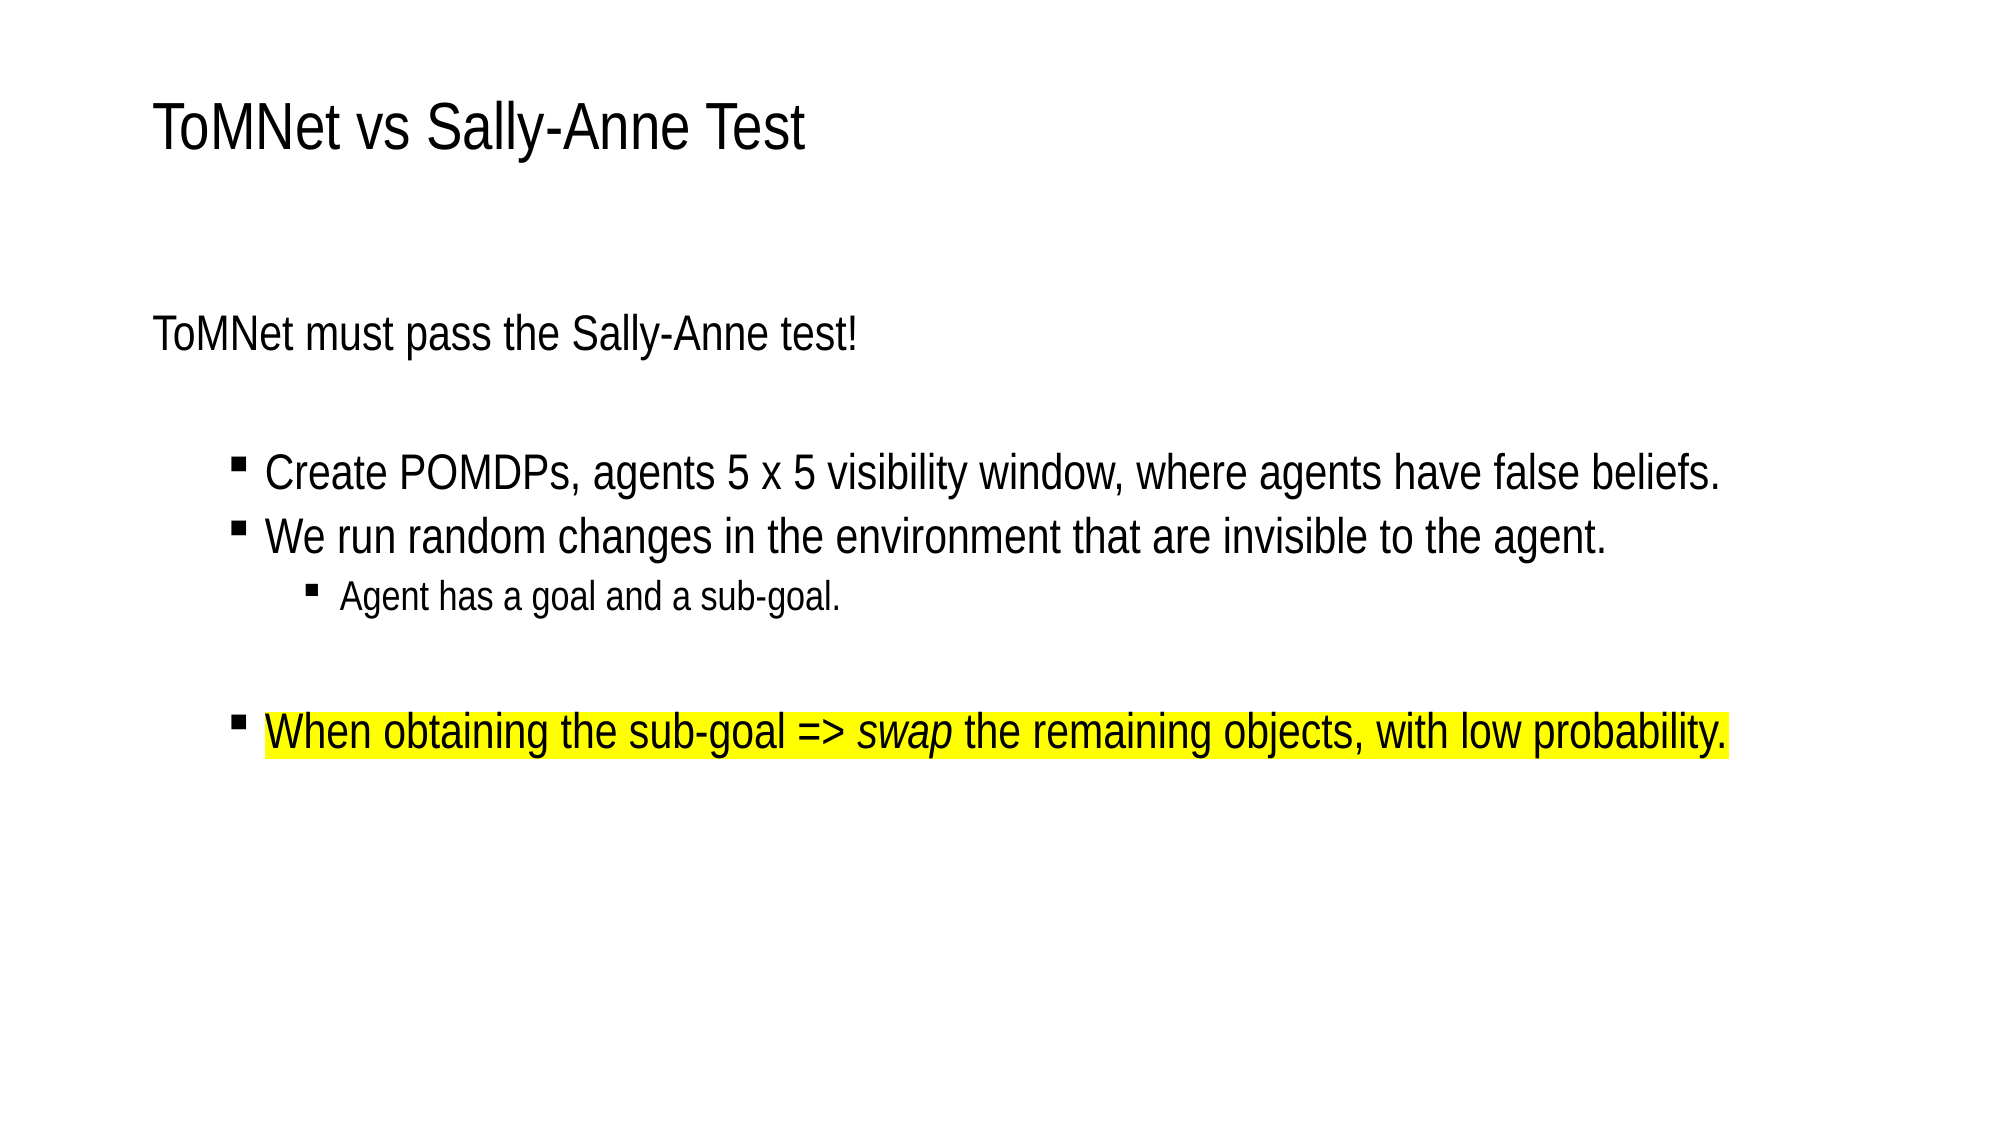

# ToMNet vs Sally-Anne Test
ToMNet must pass the Sally-Anne test!

Create POMDPs, agents 5 x 5 visibility window, where agents have false beliefs.
We run random changes in the environment that are invisible to the agent.
Agent has a goal and a sub-goal.

When obtaining the sub-goal => swap the remaining objects, with low probability.